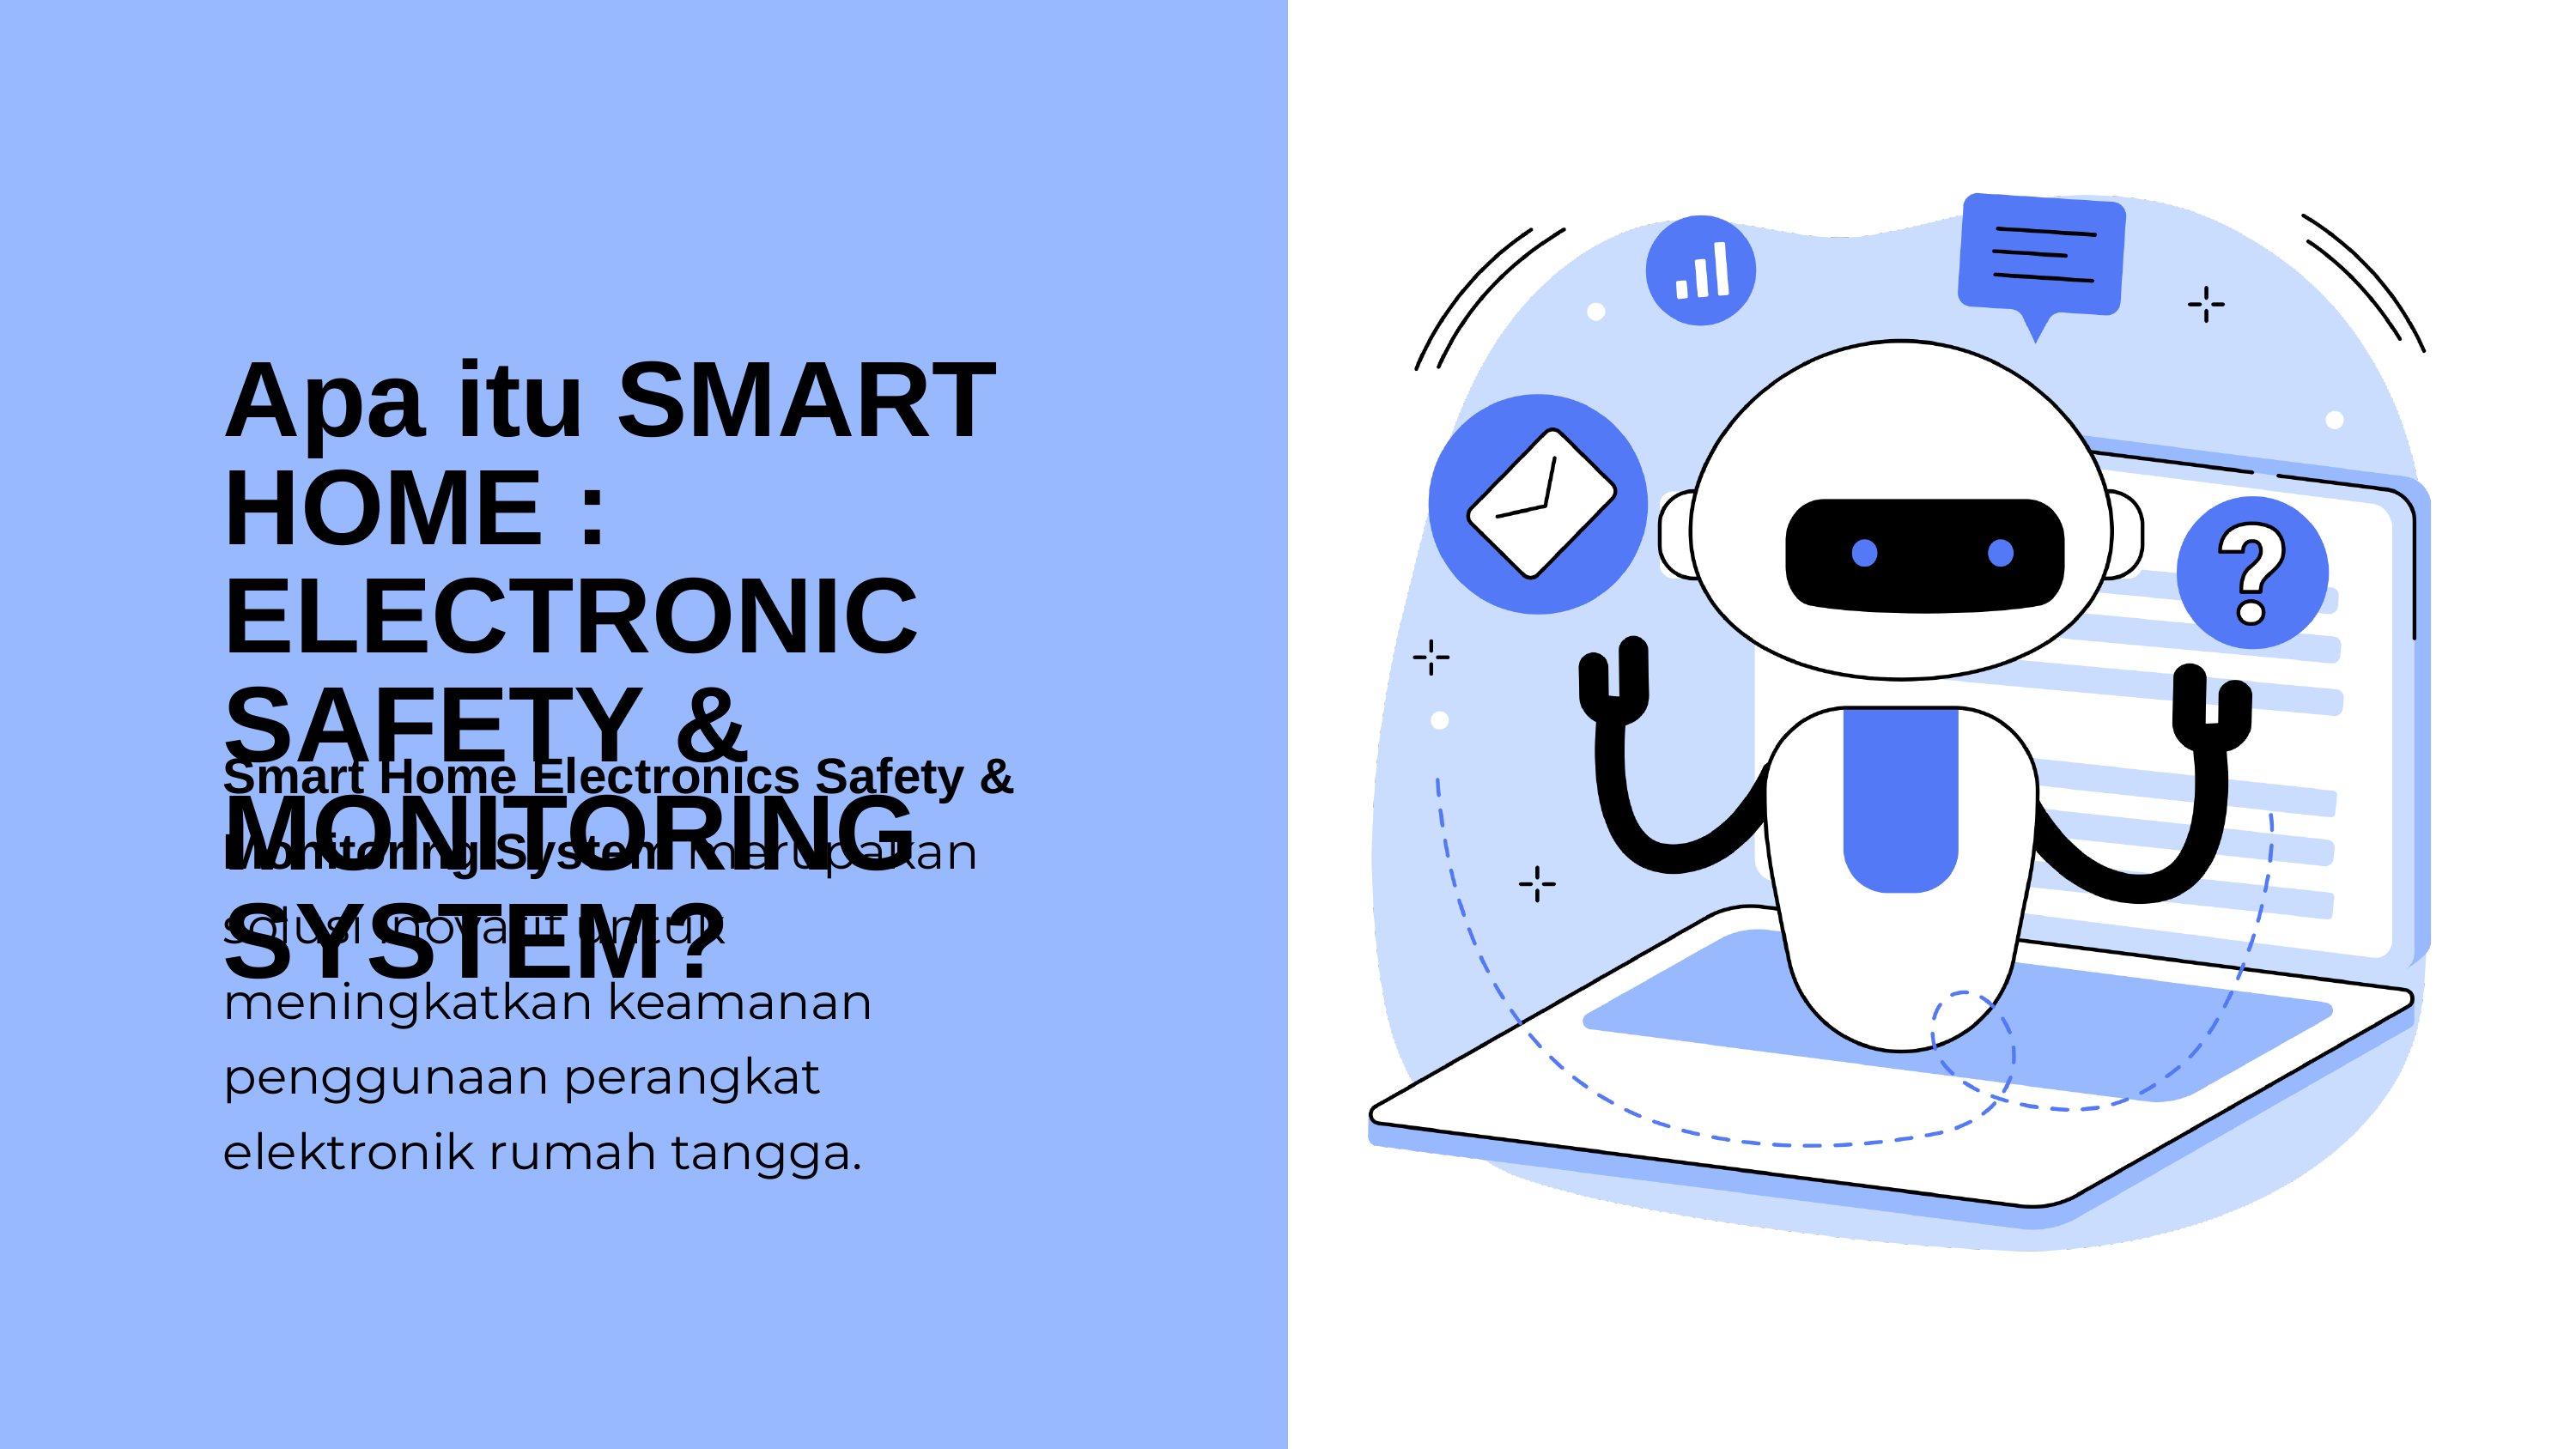

Apa itu SMART HOME : ELECTRONIC SAFETY & MONITORING SYSTEM?
Smart Home Electronics Safety & Monitoring System merupakan solusi inovatif untuk meningkatkan keamanan penggunaan perangkat elektronik rumah tangga.